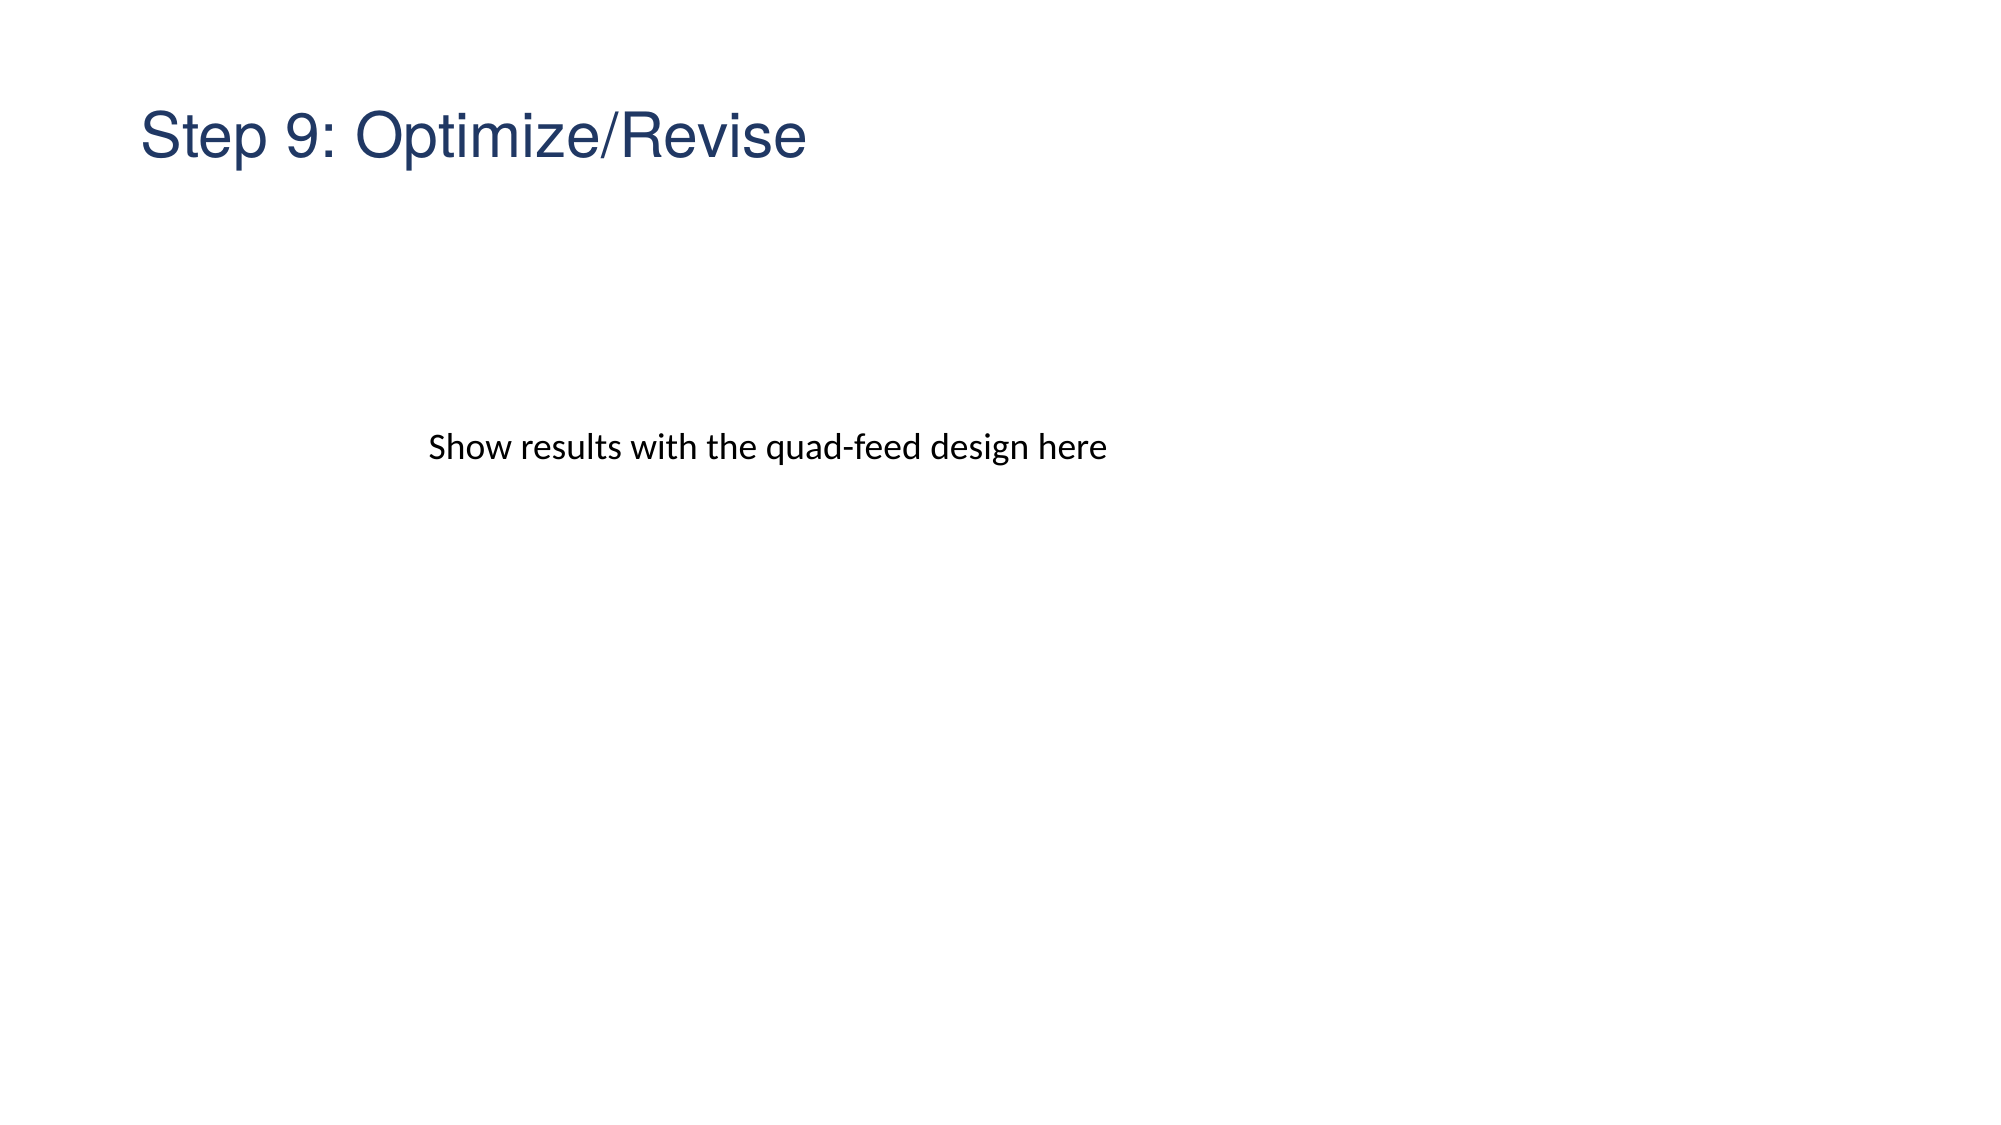

# Step 9: Optimize/Revise
Show results with the quad-feed design here